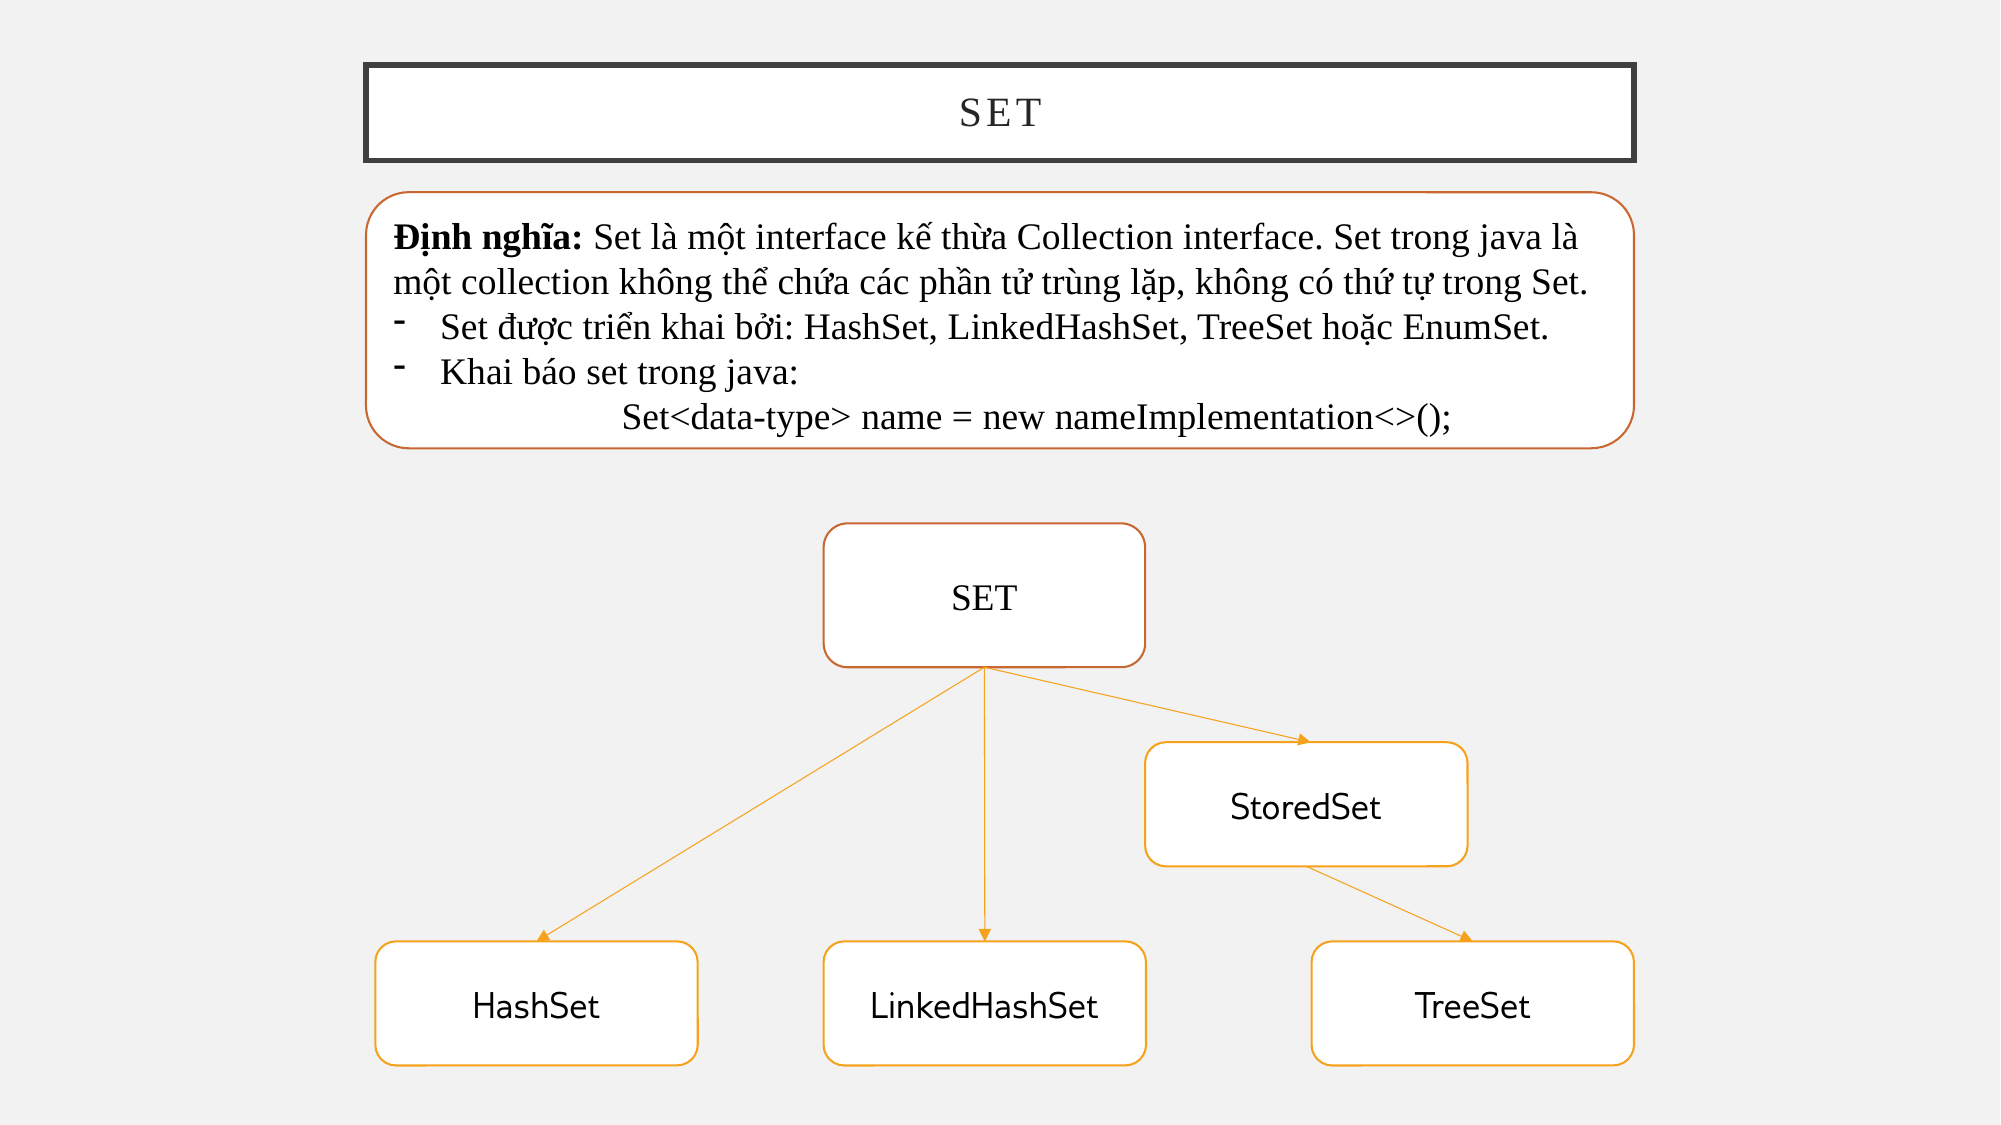

SEt
Định nghĩa: Set là một interface kế thừa Collection interface. Set trong java là một collection không thể chứa các phần tử trùng lặp, không có thứ tự trong Set.
Set được triển khai bởi: HashSet, LinkedHashSet, TreeSet hoặc EnumSet.
Khai báo set trong java:
Set<data-type> name = new nameImplementation<>();

SET
StoredSet
LinkedHashSet
TreeSet
HashSet